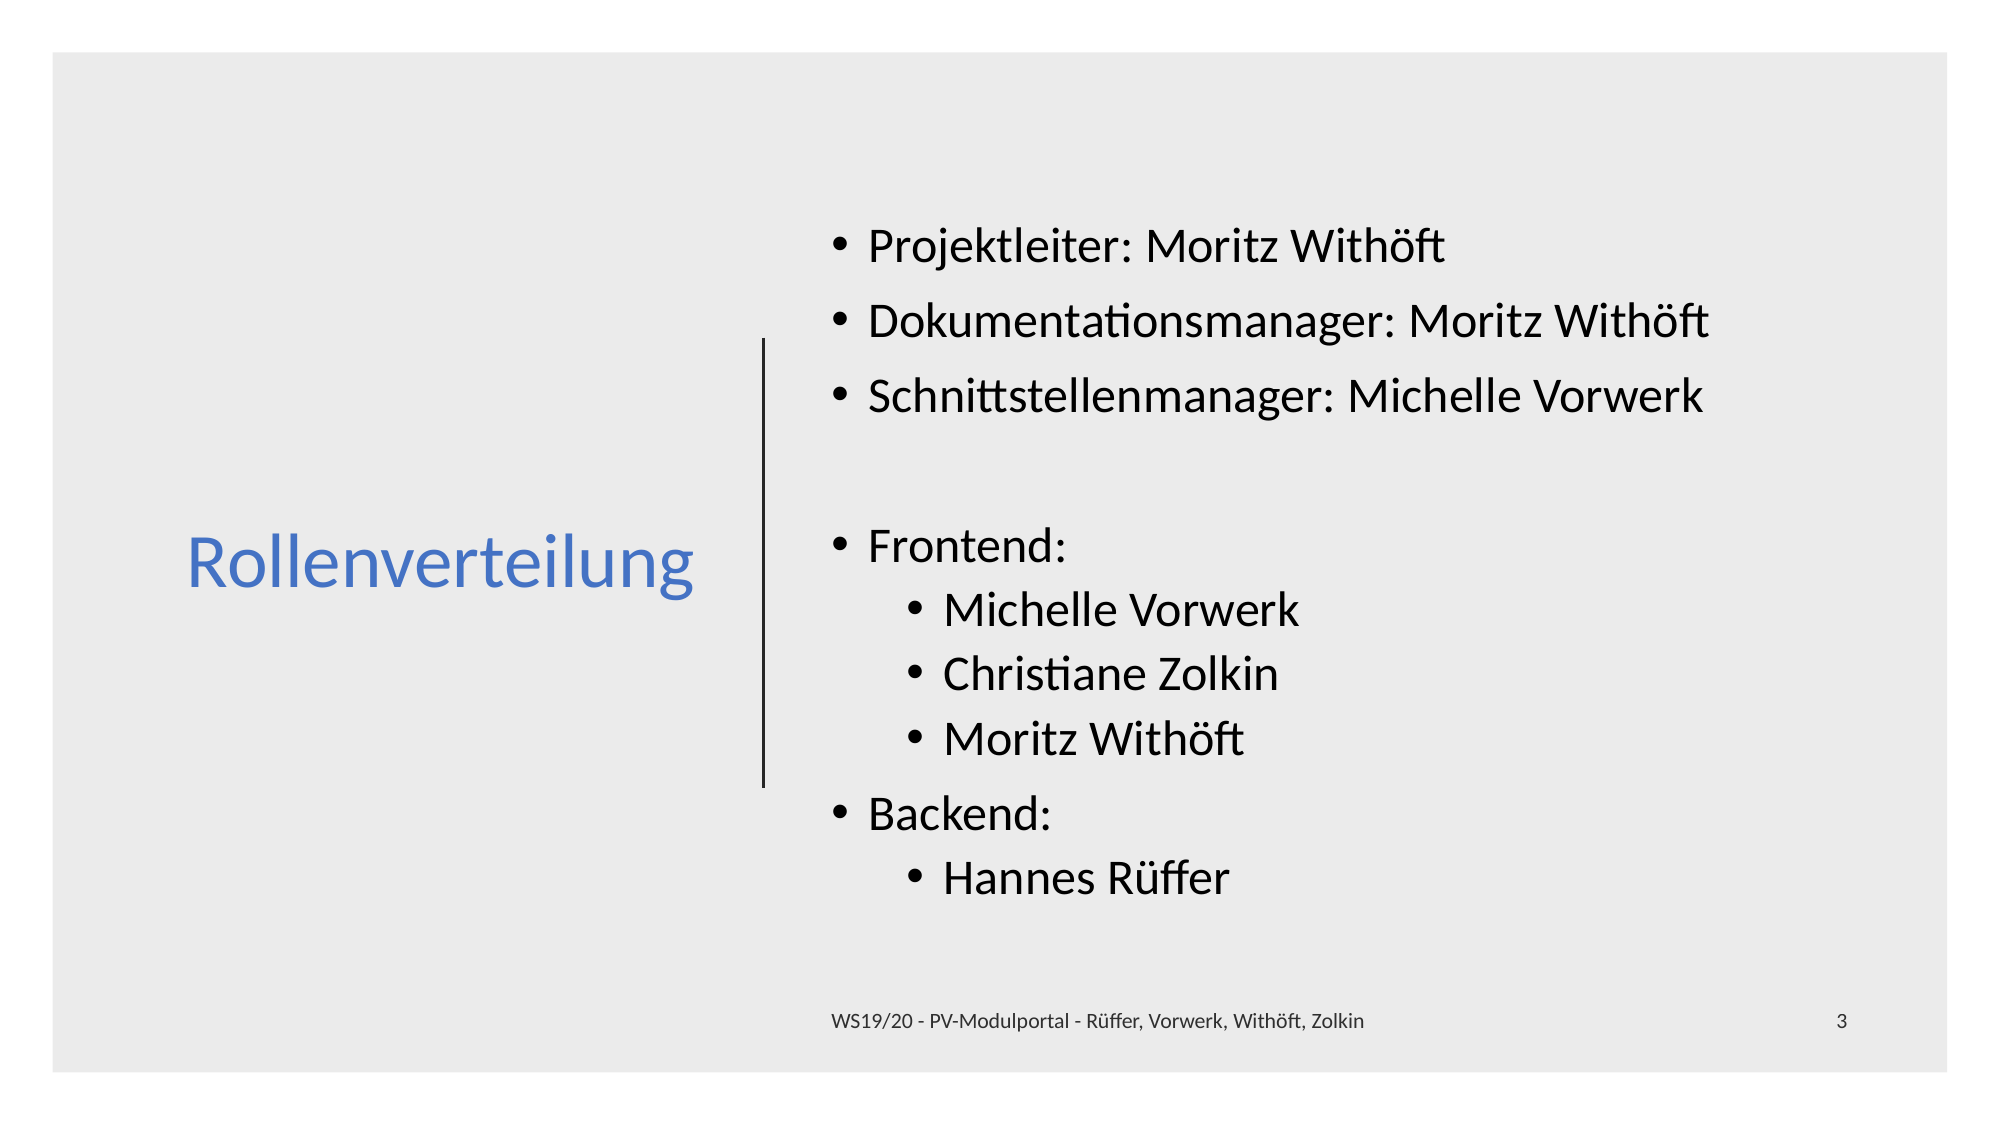

# Rollenverteilung
Projektleiter: Moritz Withöft
Dokumentationsmanager: Moritz Withöft
Schnittstellenmanager: Michelle Vorwerk

Frontend:
Michelle Vorwerk
Christiane Zolkin
Moritz Withöft
Backend:
Hannes Rüffer
WS19/20 - PV-Modulportal - Rüffer, Vorwerk, Withöft, Zolkin
3